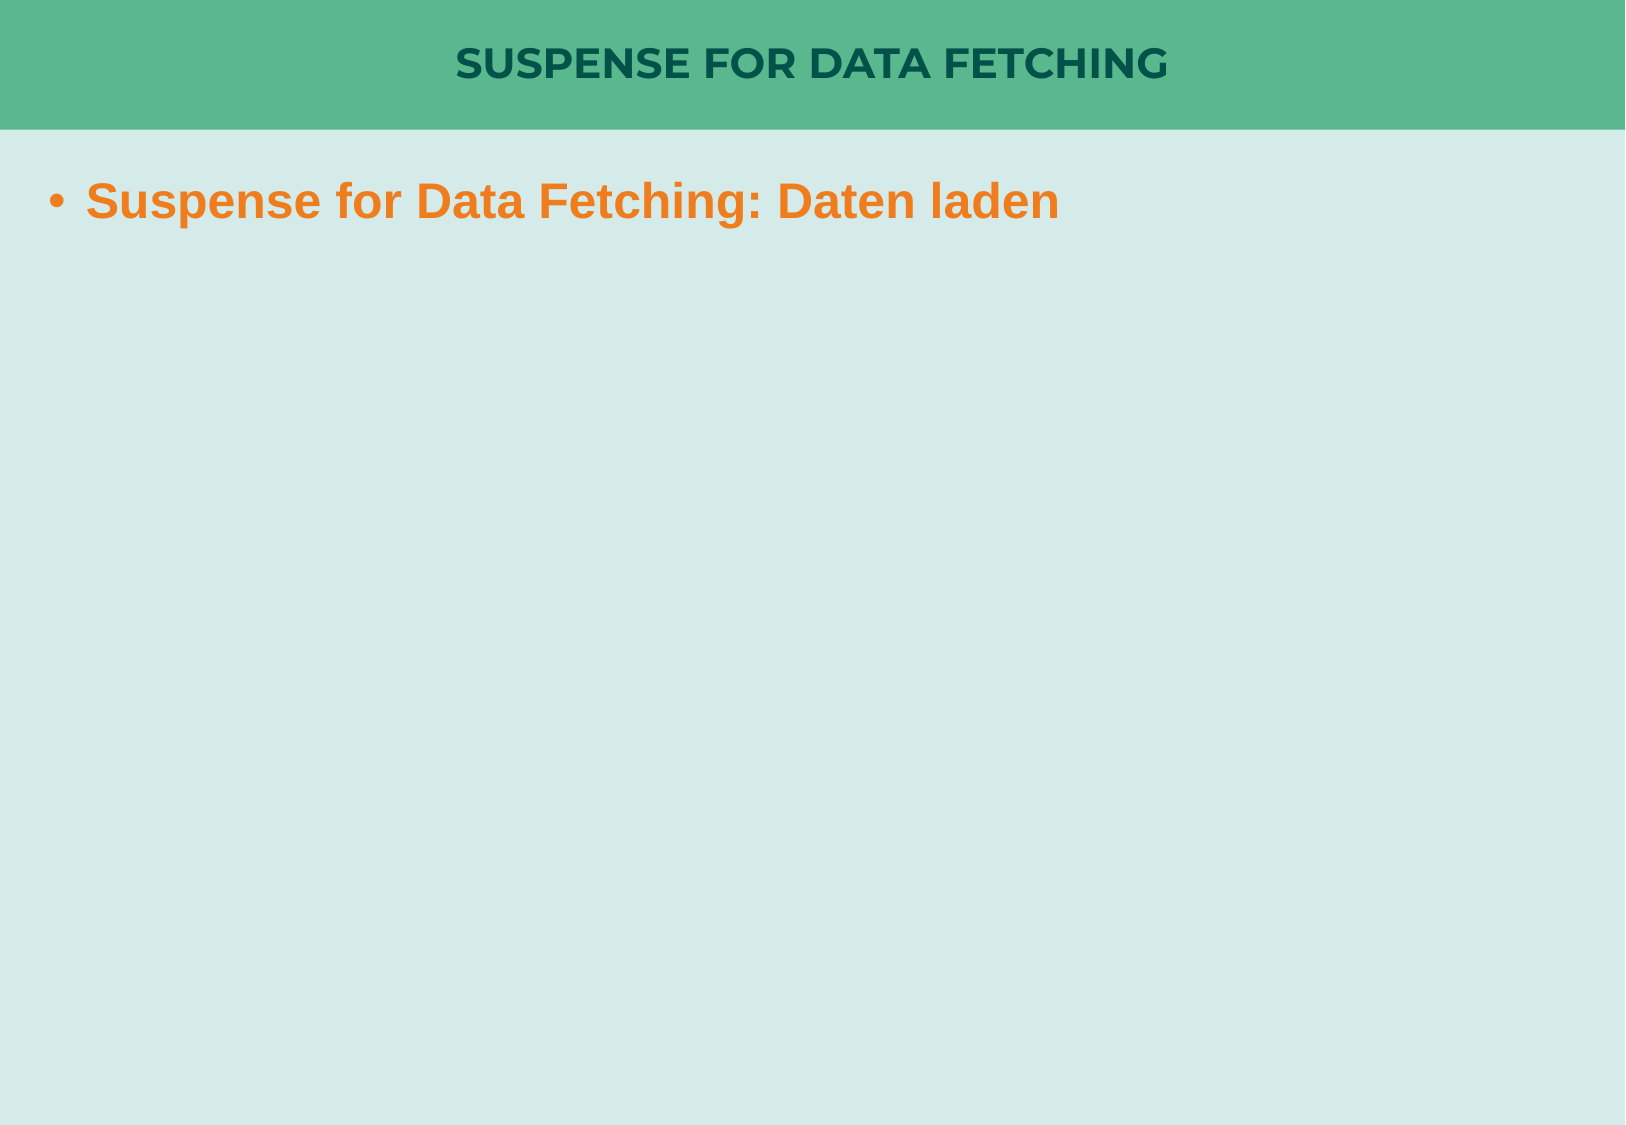

# Suspense For Data Fetching
Suspense for Data Fetching: Daten laden